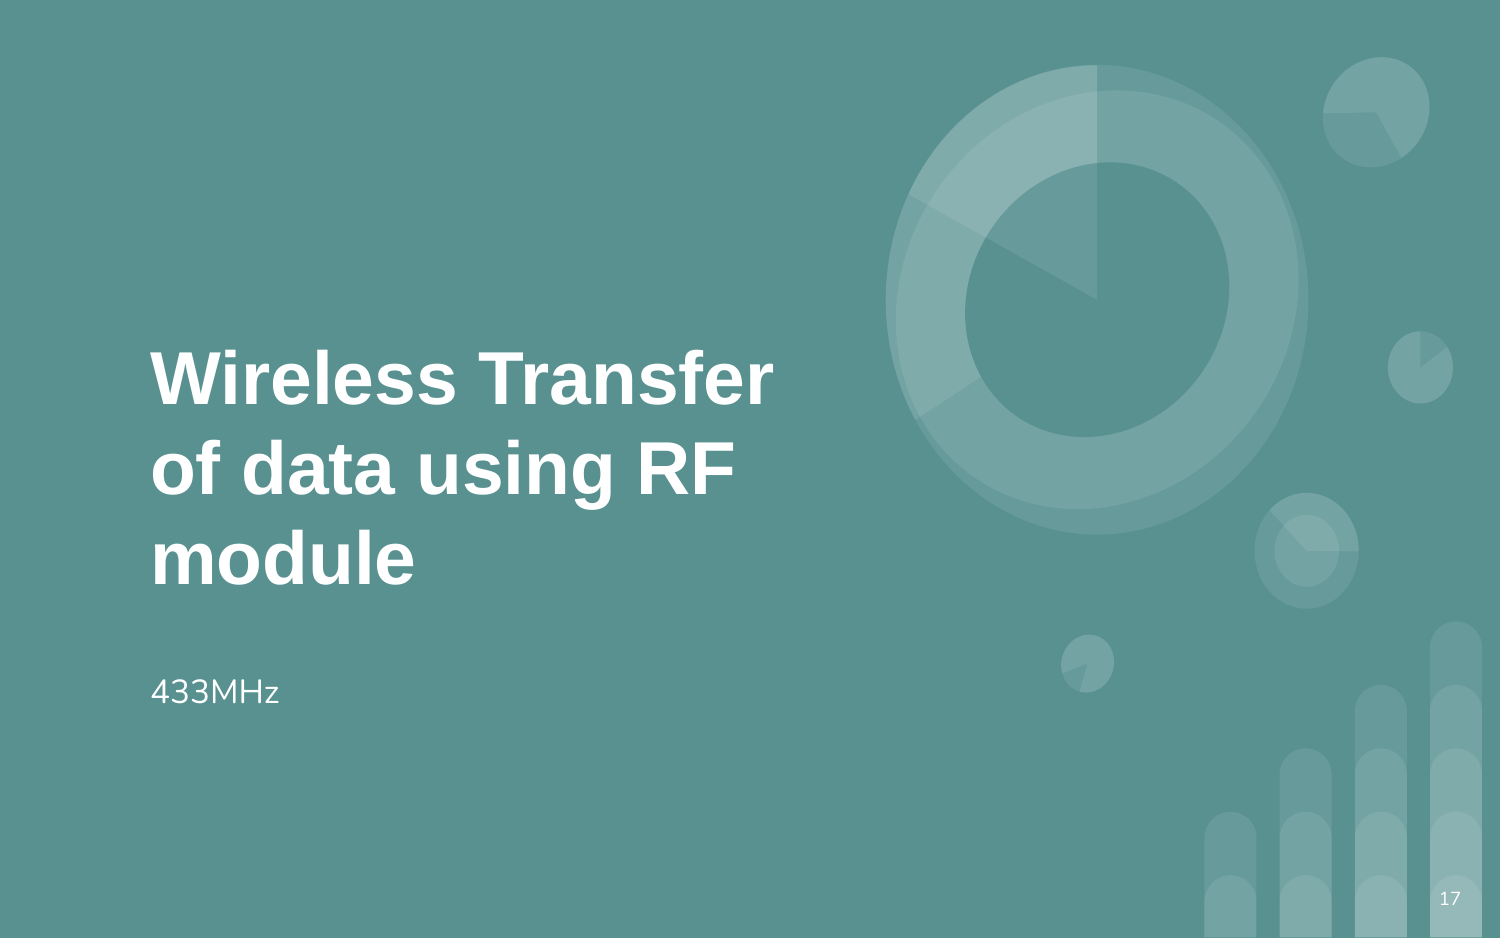

# Wireless Transfer of data using RF module
433MHz
17